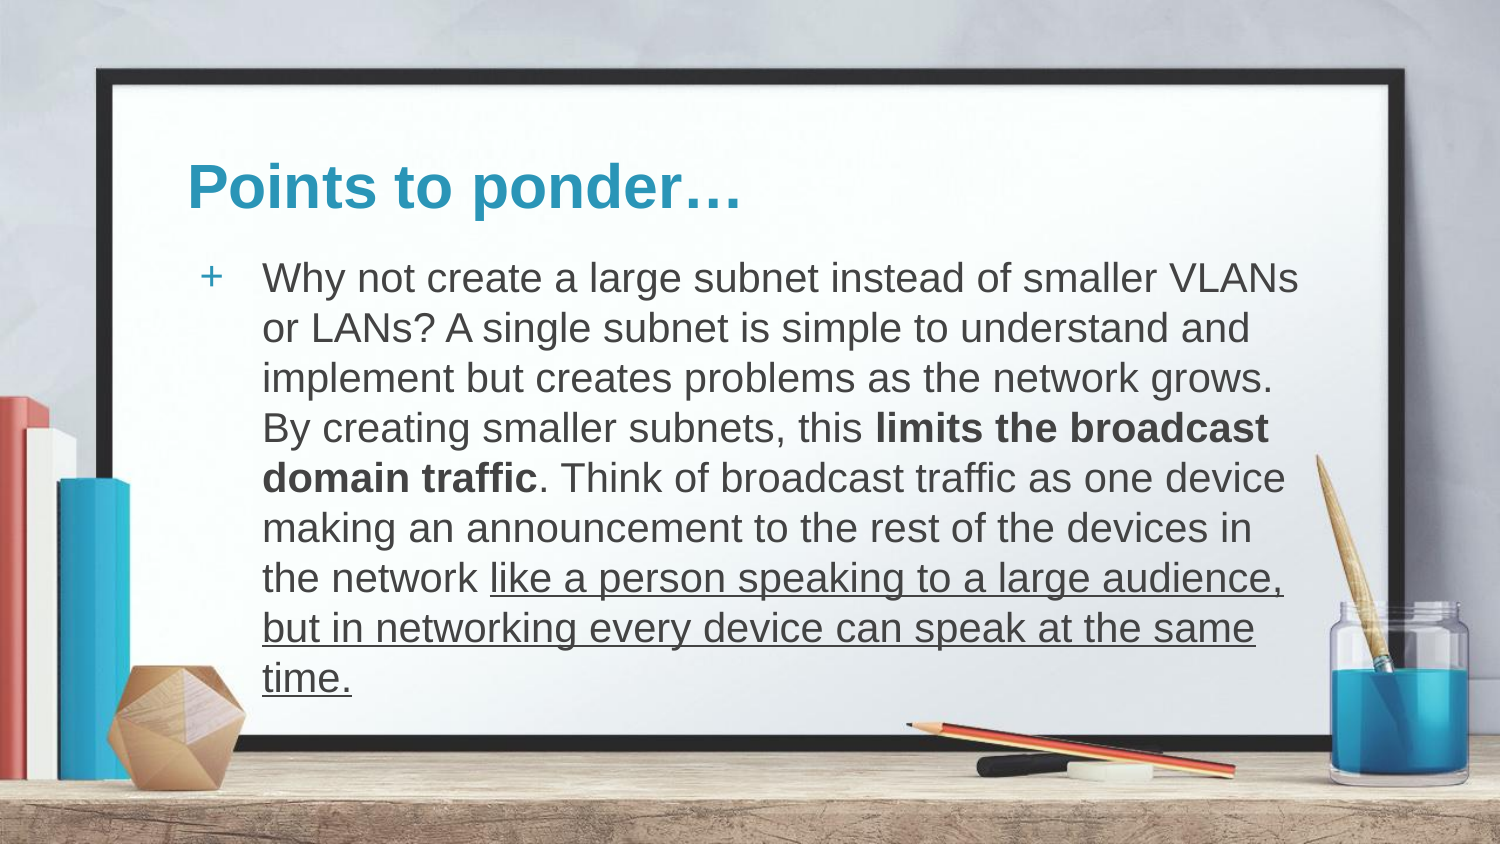

# Points to ponder…
Why not create a large subnet instead of smaller VLANs or LANs? A single subnet is simple to understand and implement but creates problems as the network grows. By creating smaller subnets, this limits the broadcast domain traffic. Think of broadcast traffic as one device making an announcement to the rest of the devices in the network like a person speaking to a large audience, but in networking every device can speak at the same time.